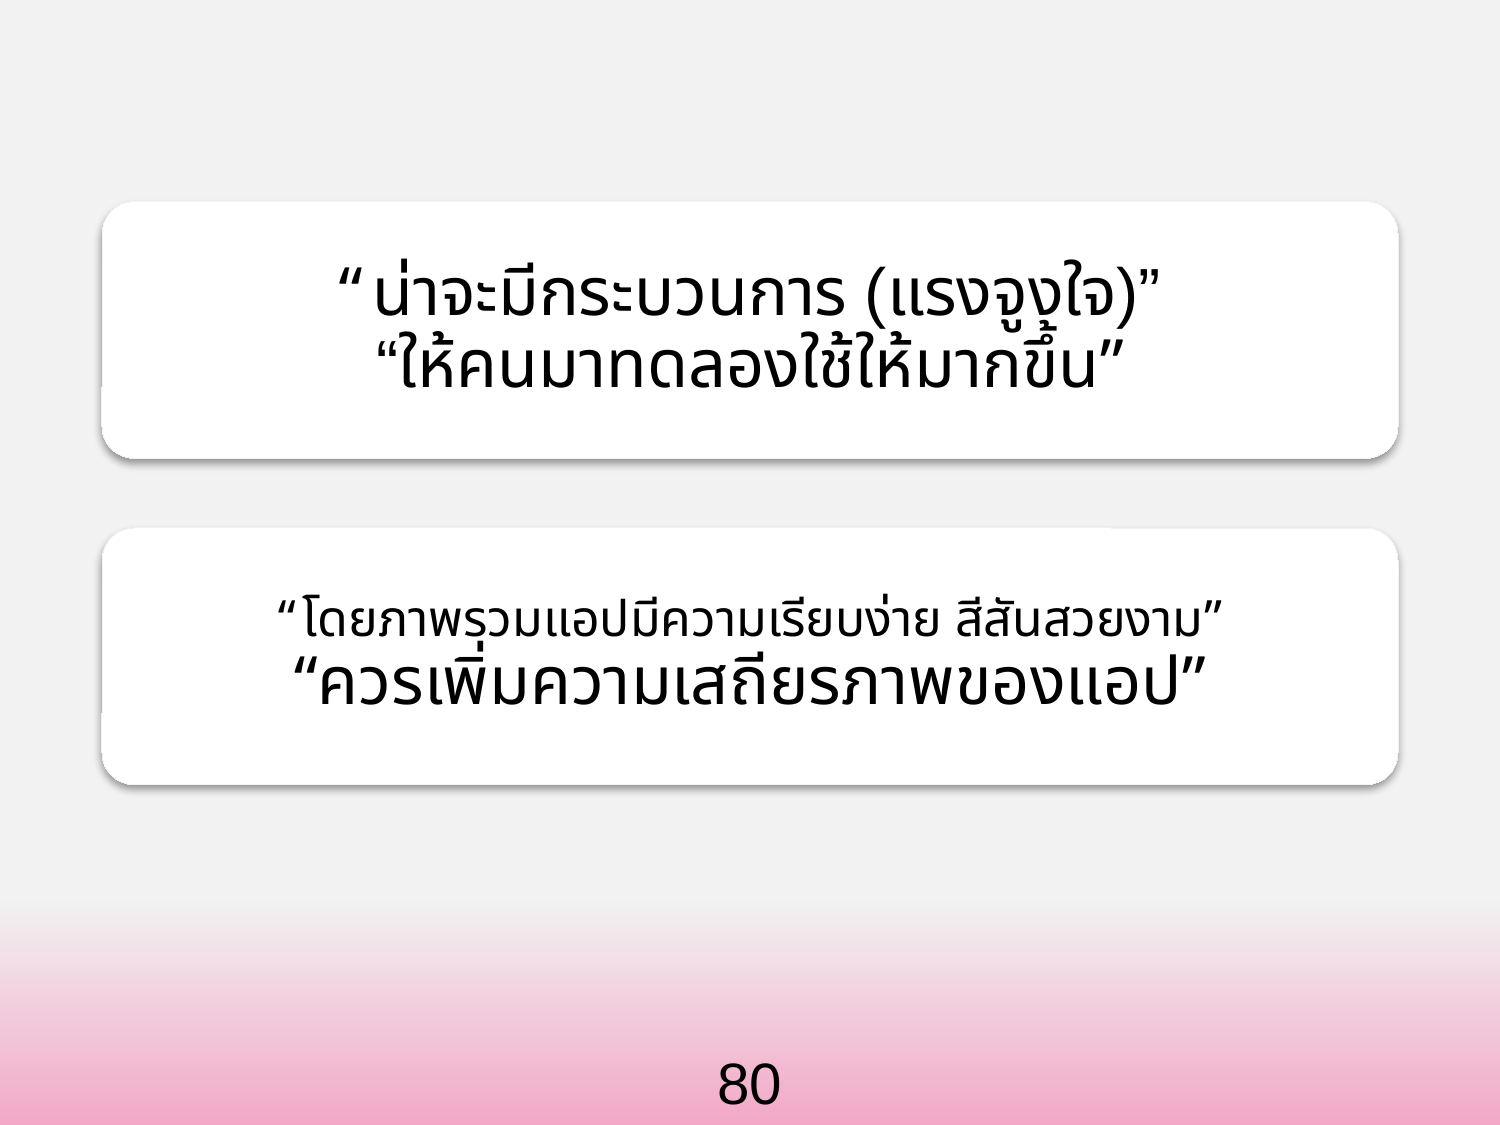

“น่าจะมีกระบวนการ (แรงจูงใจ)”
“ให้คนมาทดลองใช้ให้มากขึ้น”
“โดยภาพรวมแอปมีความเรียบง่าย สีสันสวยงาม”
“ควรเพิ่มความเสถียรภาพของแอป”
80